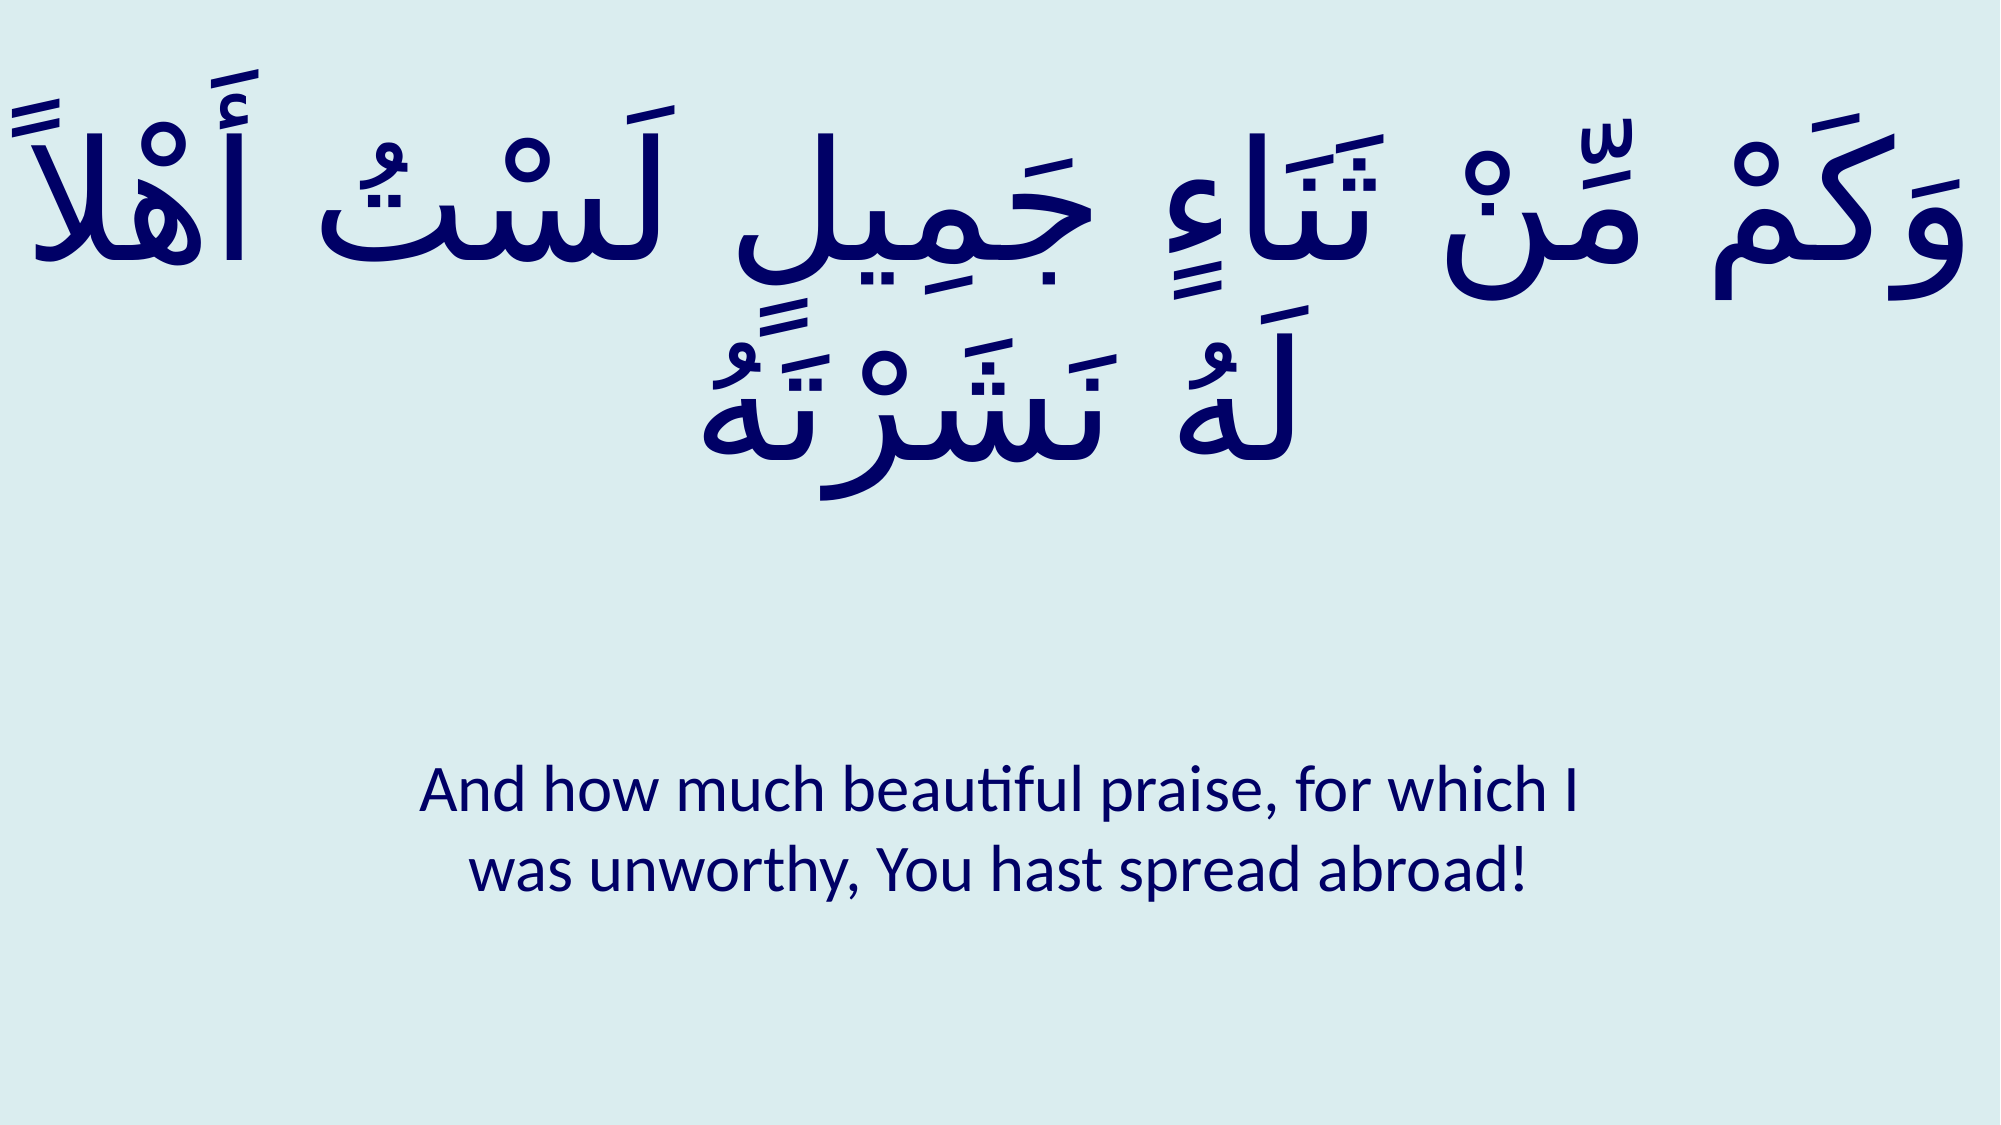

# وَكَمْ مِّنْ ثَنَاءٍ جَمِیلٍ لَسْتُ أَهْلاً لَهُ نَشَرْتَهُ
And how much beautiful praise, for which I was unworthy, You hast spread abroad!